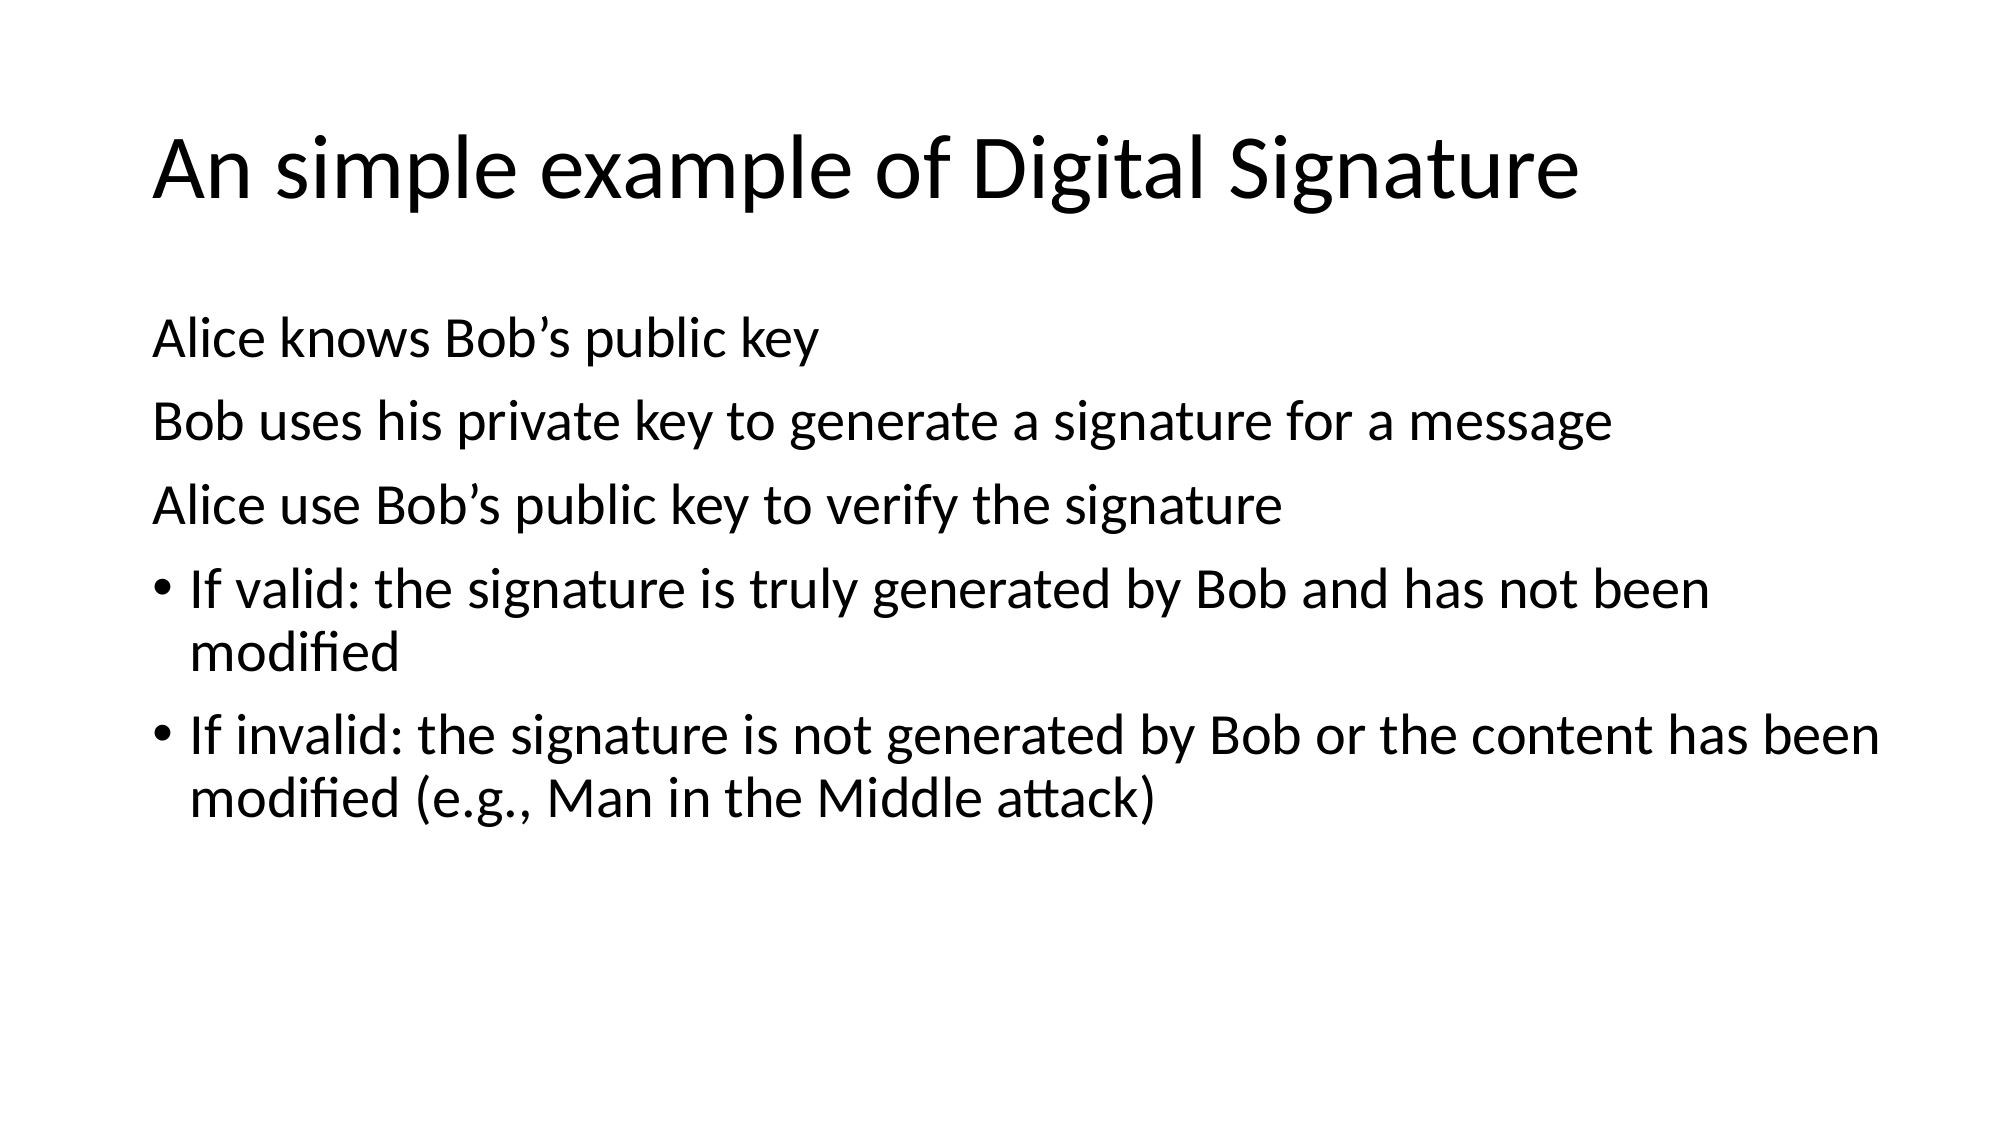

# An simple example of Digital Signature
Alice knows Bob’s public key
Bob uses his private key to generate a signature for a message
Alice use Bob’s public key to verify the signature
If valid: the signature is truly generated by Bob and has not been modified
If invalid: the signature is not generated by Bob or the content has been modified (e.g., Man in the Middle attack)